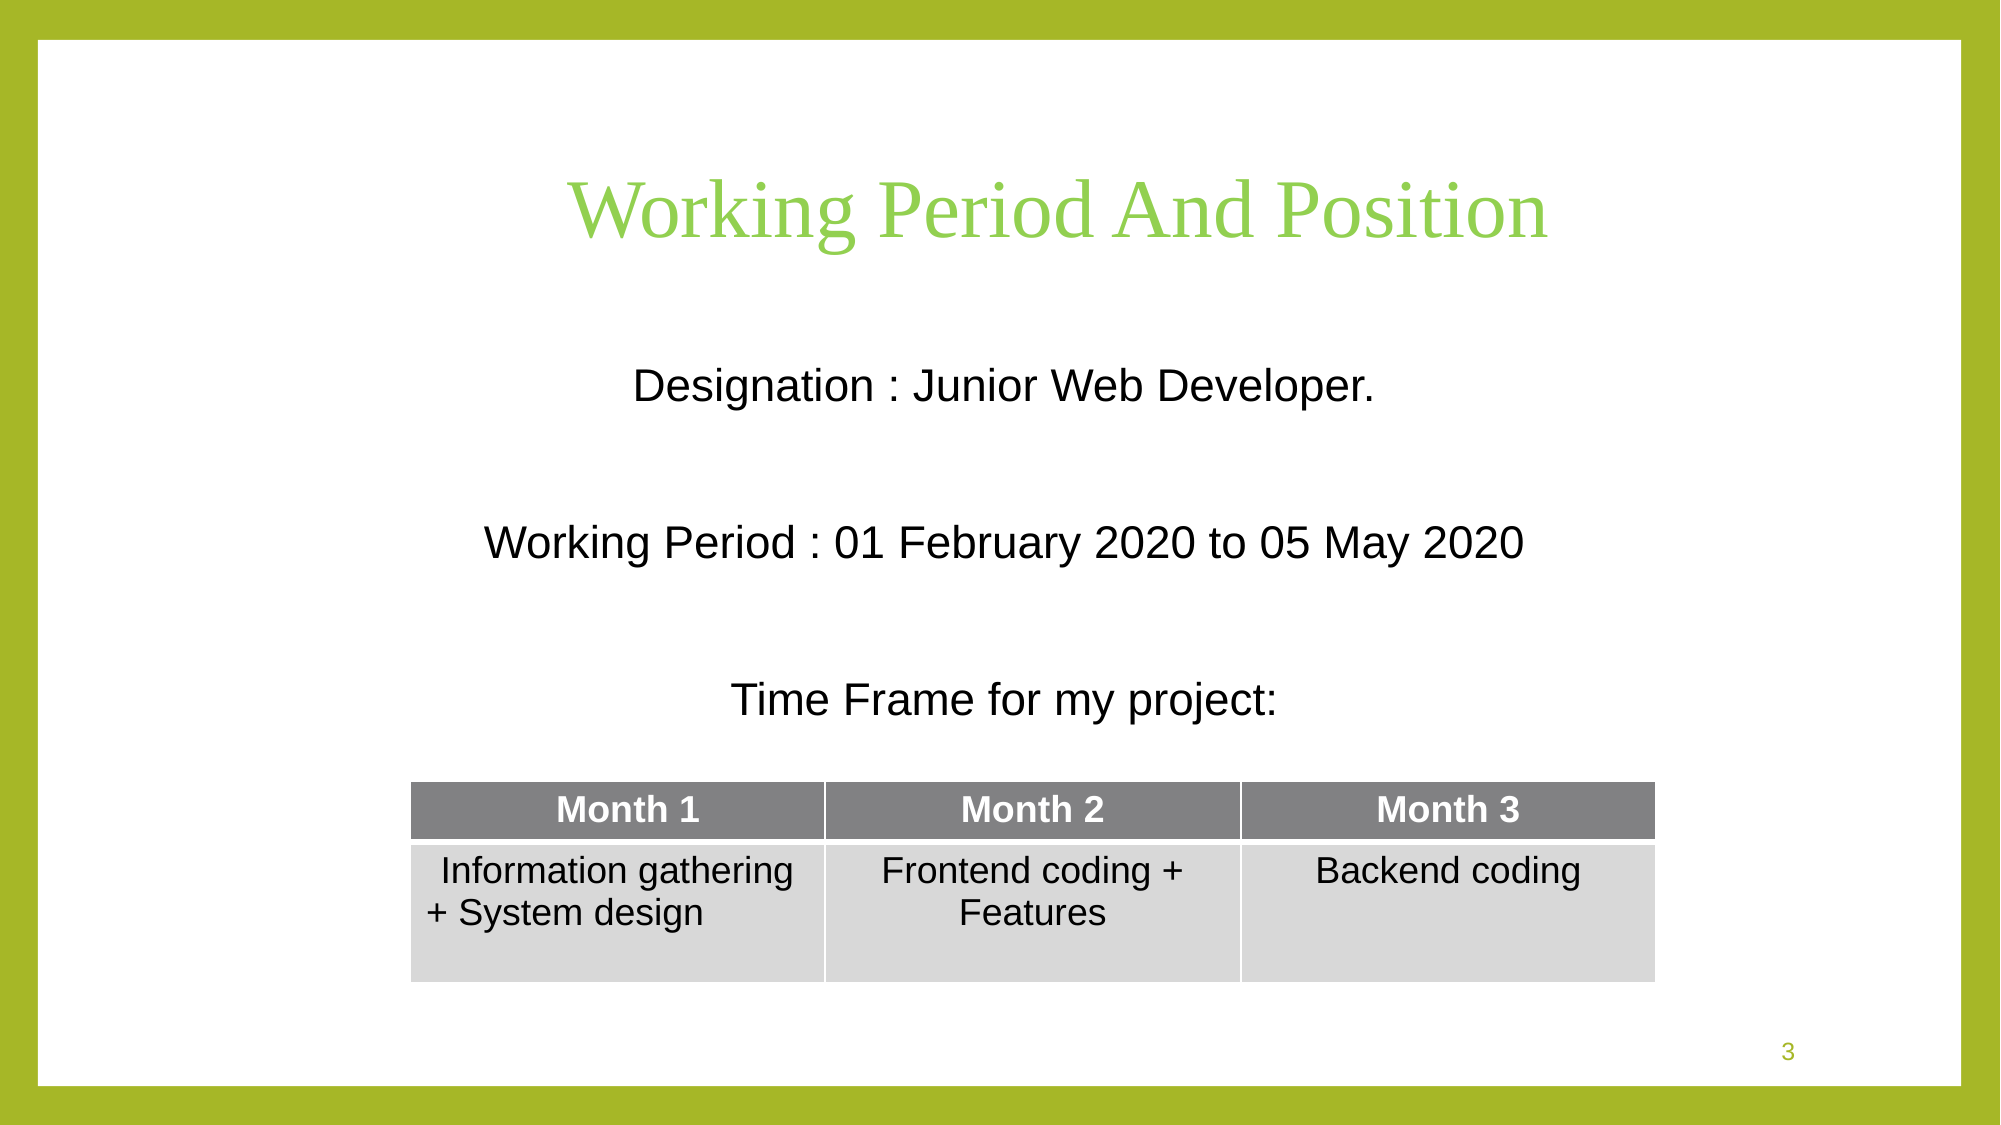

# Working Period And Position
Designation : Junior Web Developer.

Working Period : 01 February 2020 to 05 May 2020

Time Frame for my project:

| Month 1 | Month 2 | Month 3 |
| --- | --- | --- |
| Information gathering + System design | Frontend coding + Features | Backend coding |
3